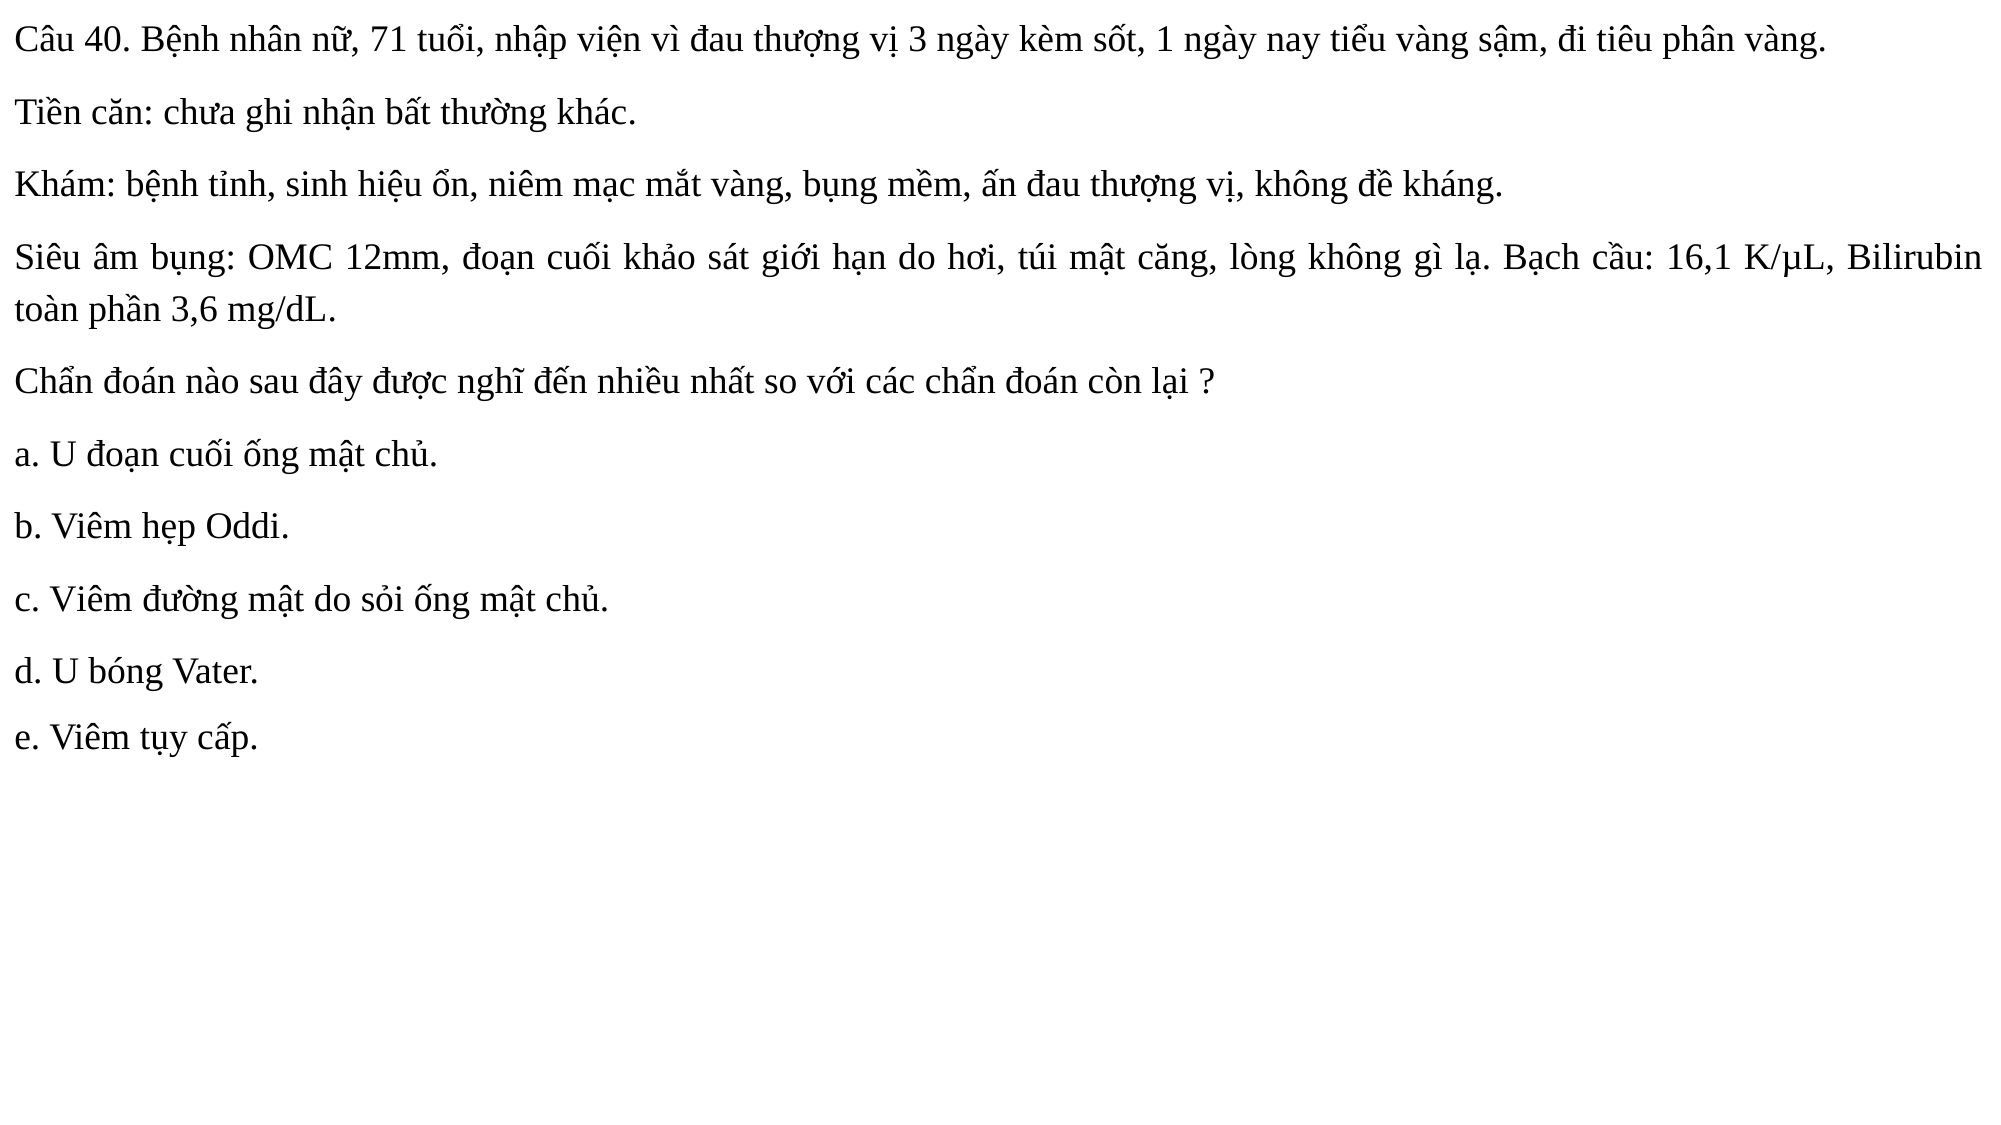

Câu 40. Bệnh nhân nữ, 71 tuổi, nhập viện vì đau thượng vị 3 ngày kèm sốt, 1 ngày nay tiểu vàng sậm, đi tiêu phân vàng.
Tiền căn: chưa ghi nhận bất thường khác.
Khám: bệnh tỉnh, sinh hiệu ổn, niêm mạc mắt vàng, bụng mềm, ấn đau thượng vị, không đề kháng.
Siêu âm bụng: OMC 12mm, đoạn cuối khảo sát giới hạn do hơi, túi mật căng, lòng không gì lạ. Bạch cầu: 16,1 K/µL, Bilirubin toàn phần 3,6 mg/dL.
Chẩn đoán nào sau đây được nghĩ đến nhiều nhất so với các chẩn đoán còn lại ?
a. U đoạn cuối ống mật chủ.
b. Viêm hẹp Oddi.
c. Viêm đường mật do sỏi ống mật chủ.
d. U bóng Vater.
e. Viêm tụy cấp.